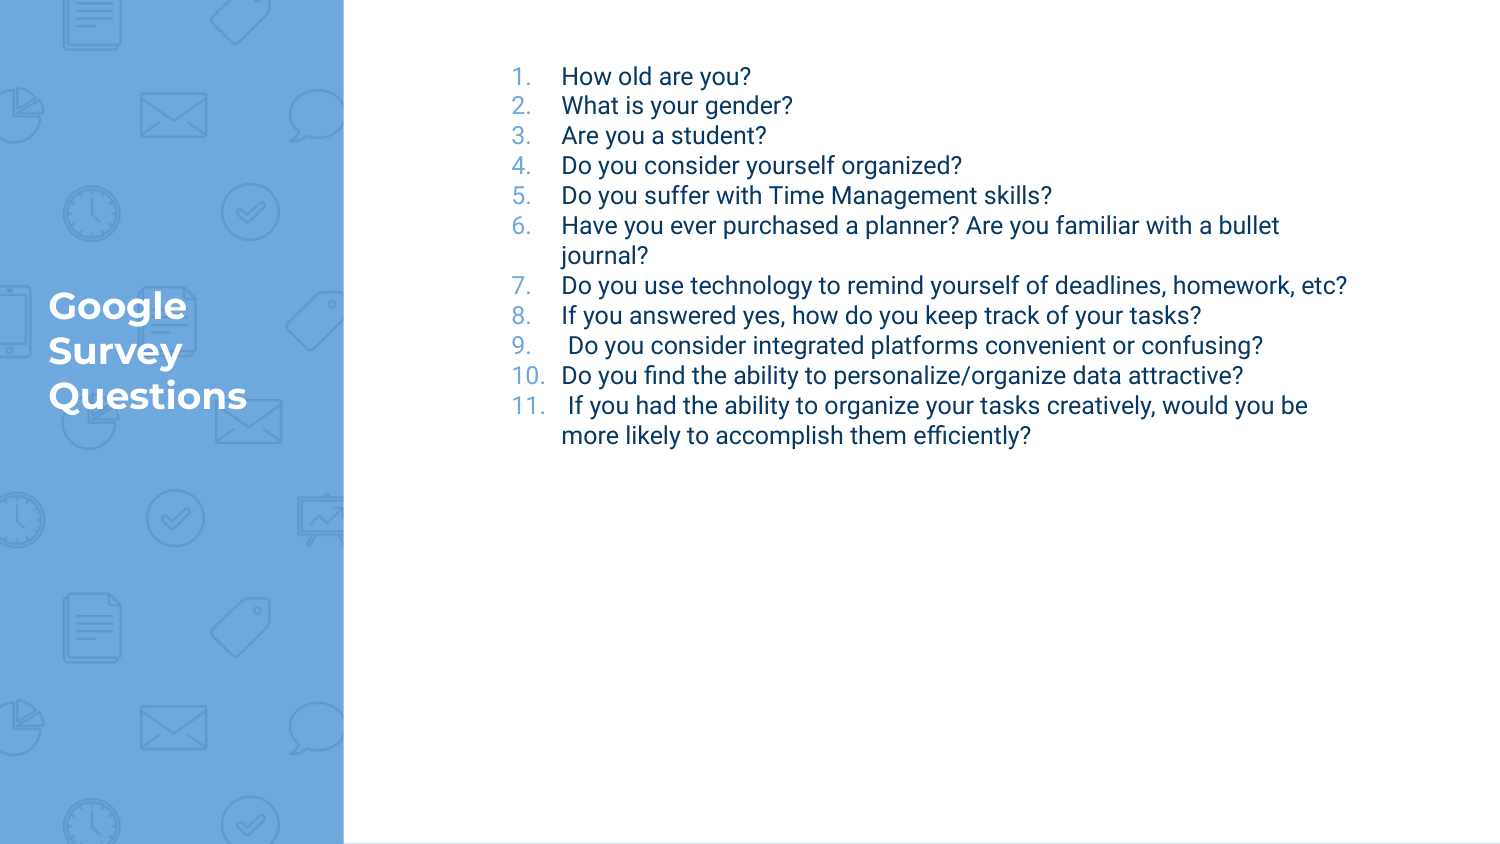

How old are you?
What is your gender?
Are you a student?
Do you consider yourself organized?
Do you suffer with Time Management skills?
Have you ever purchased a planner? Are you familiar with a bullet journal?
Do you use technology to remind yourself of deadlines, homework, etc?
If you answered yes, how do you keep track of your tasks?
 Do you consider integrated platforms convenient or confusing?
Do you find the ability to personalize/organize data attractive?
 If you had the ability to organize your tasks creatively, would you be more likely to accomplish them efficiently?
# Google Survey Questions